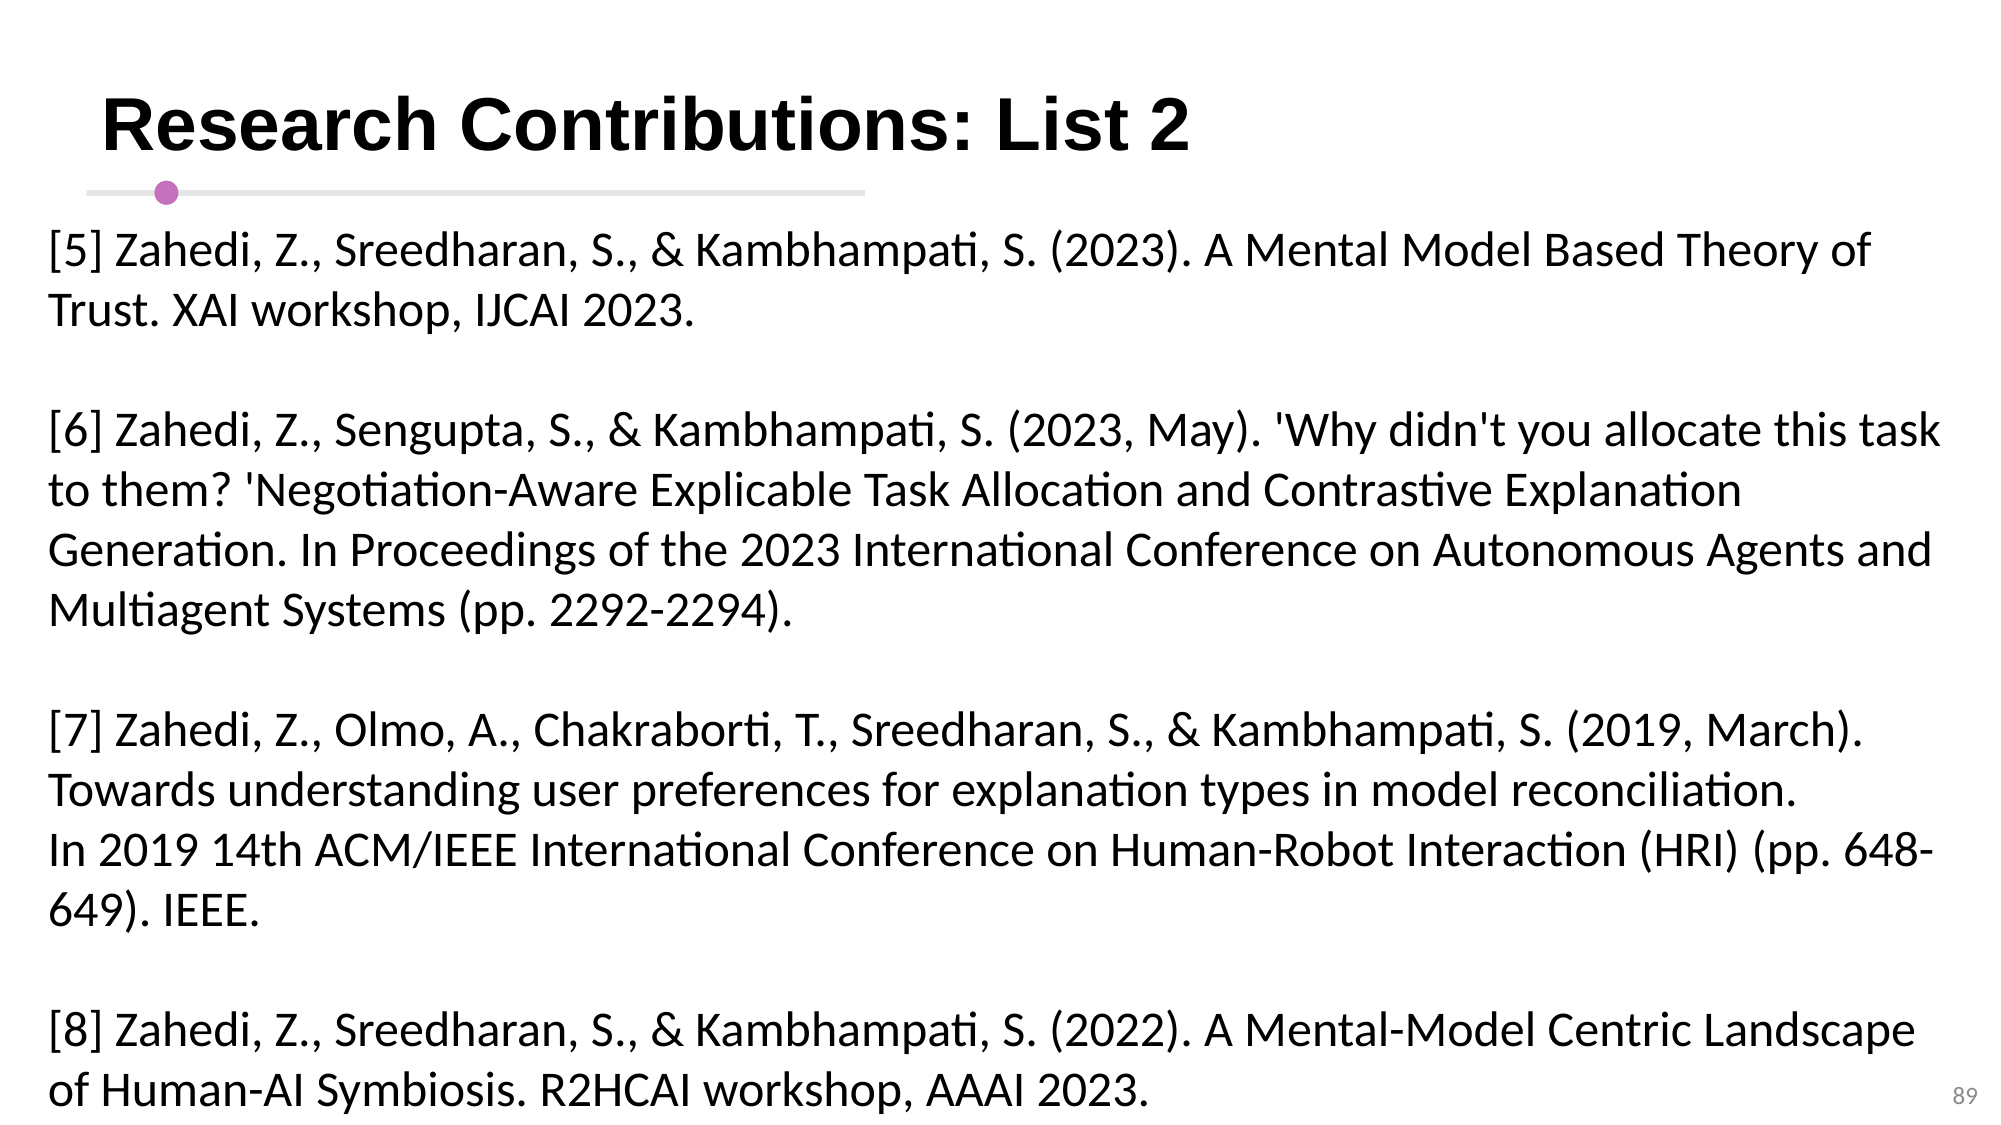

# Research Contributions: List 2
[5] Zahedi, Z., Sreedharan, S., & Kambhampati, S. (2023). A Mental Model Based Theory of Trust. XAI workshop, IJCAI 2023.

[6] Zahedi, Z., Sengupta, S., & Kambhampati, S. (2023, May). 'Why didn't you allocate this task to them? 'Negotiation-Aware Explicable Task Allocation and Contrastive Explanation Generation. In Proceedings of the 2023 International Conference on Autonomous Agents and Multiagent Systems (pp. 2292-2294).

[7] Zahedi, Z., Olmo, A., Chakraborti, T., Sreedharan, S., & Kambhampati, S. (2019, March). Towards understanding user preferences for explanation types in model reconciliation. In 2019 14th ACM/IEEE International Conference on Human-Robot Interaction (HRI) (pp. 648-649). IEEE.

[8] Zahedi, Z., Sreedharan, S., & Kambhampati, S. (2022). A Mental-Model Centric Landscape of Human-AI Symbiosis. R2HCAI workshop, AAAI 2023.